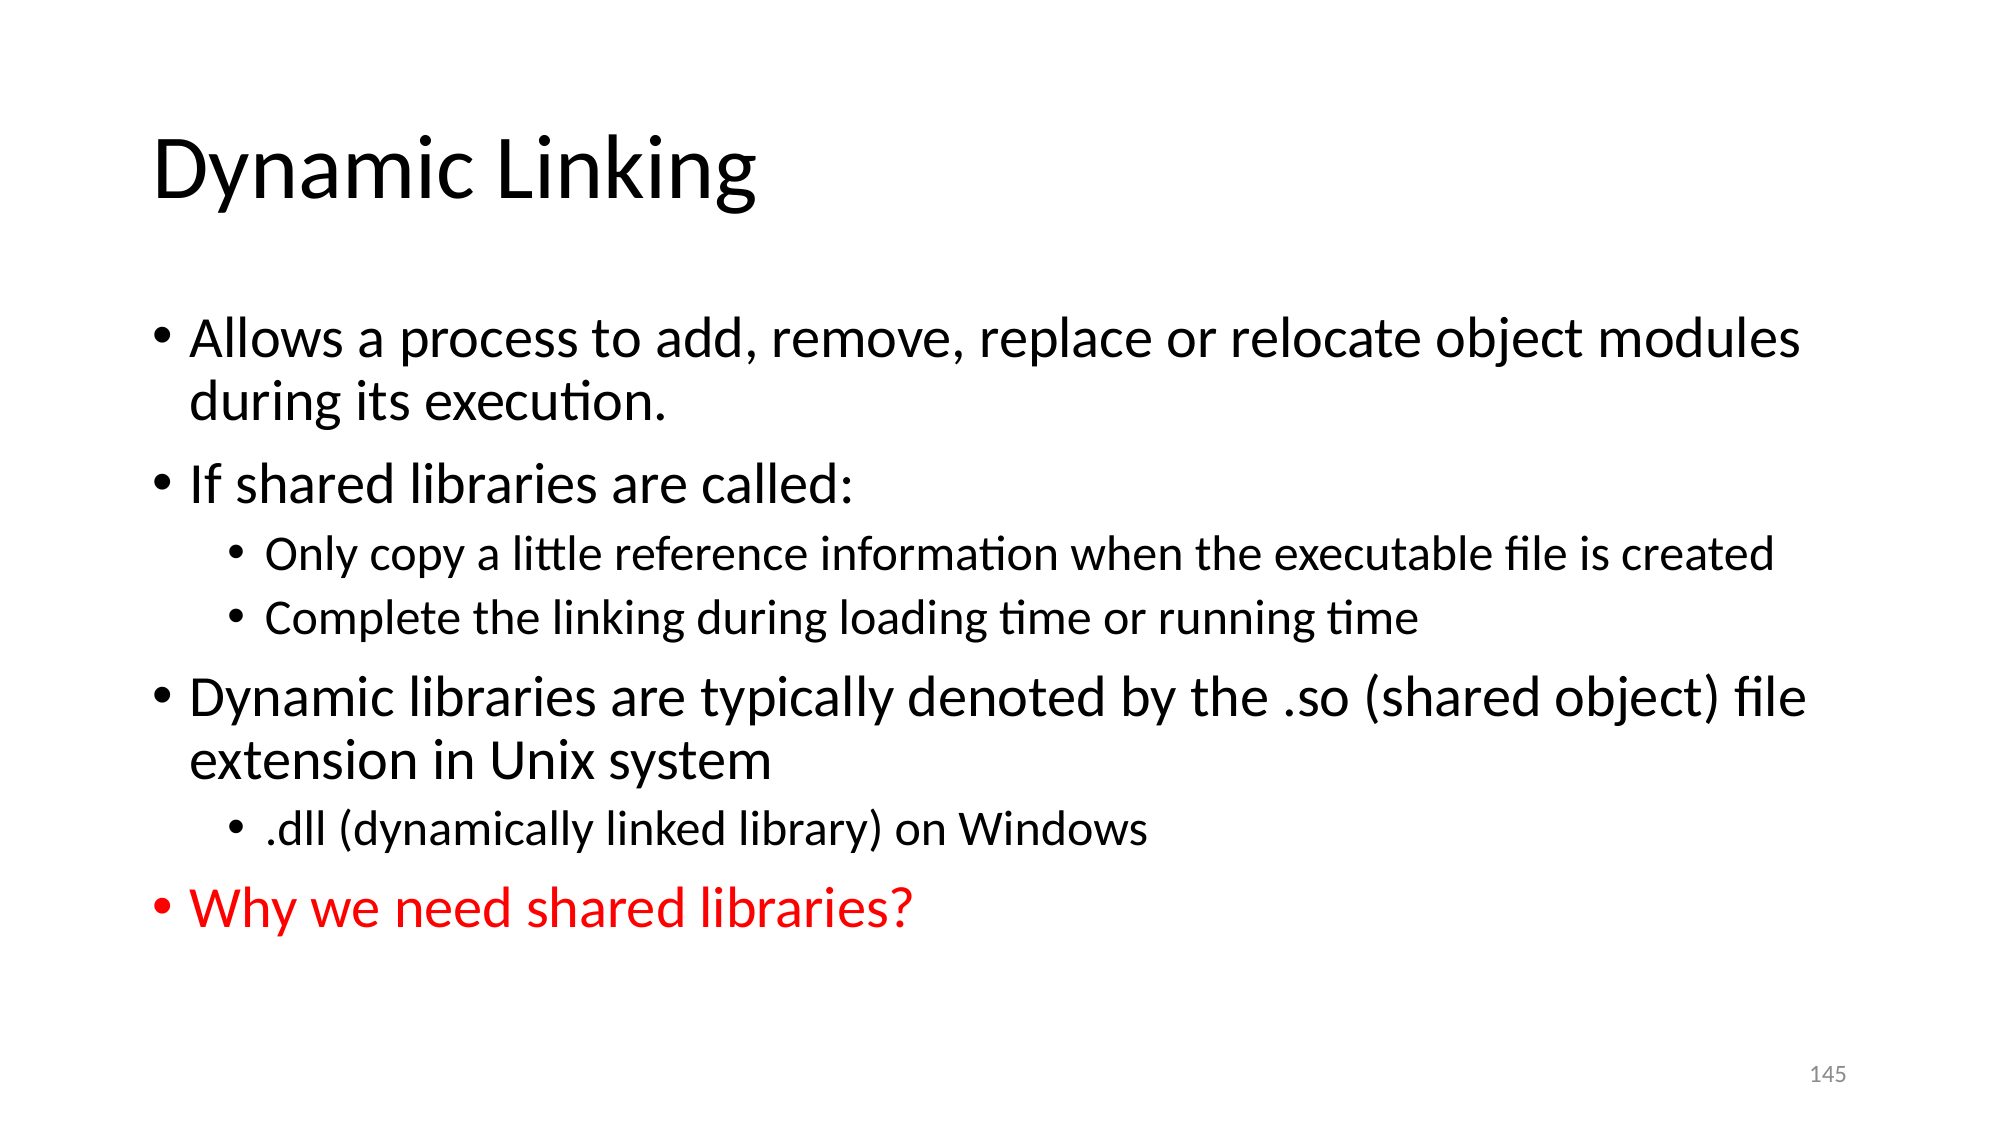

# Dynamic Linking
Allows a process to add, remove, replace or relocate object modules during its execution.
If shared libraries are called:
Only copy a little reference information when the executable file is created
Complete the linking during loading time or running time
Dynamic libraries are typically denoted by the .so (shared object) file extension in Unix system
.dll (dynamically linked library) on Windows
Why we need shared libraries?
145